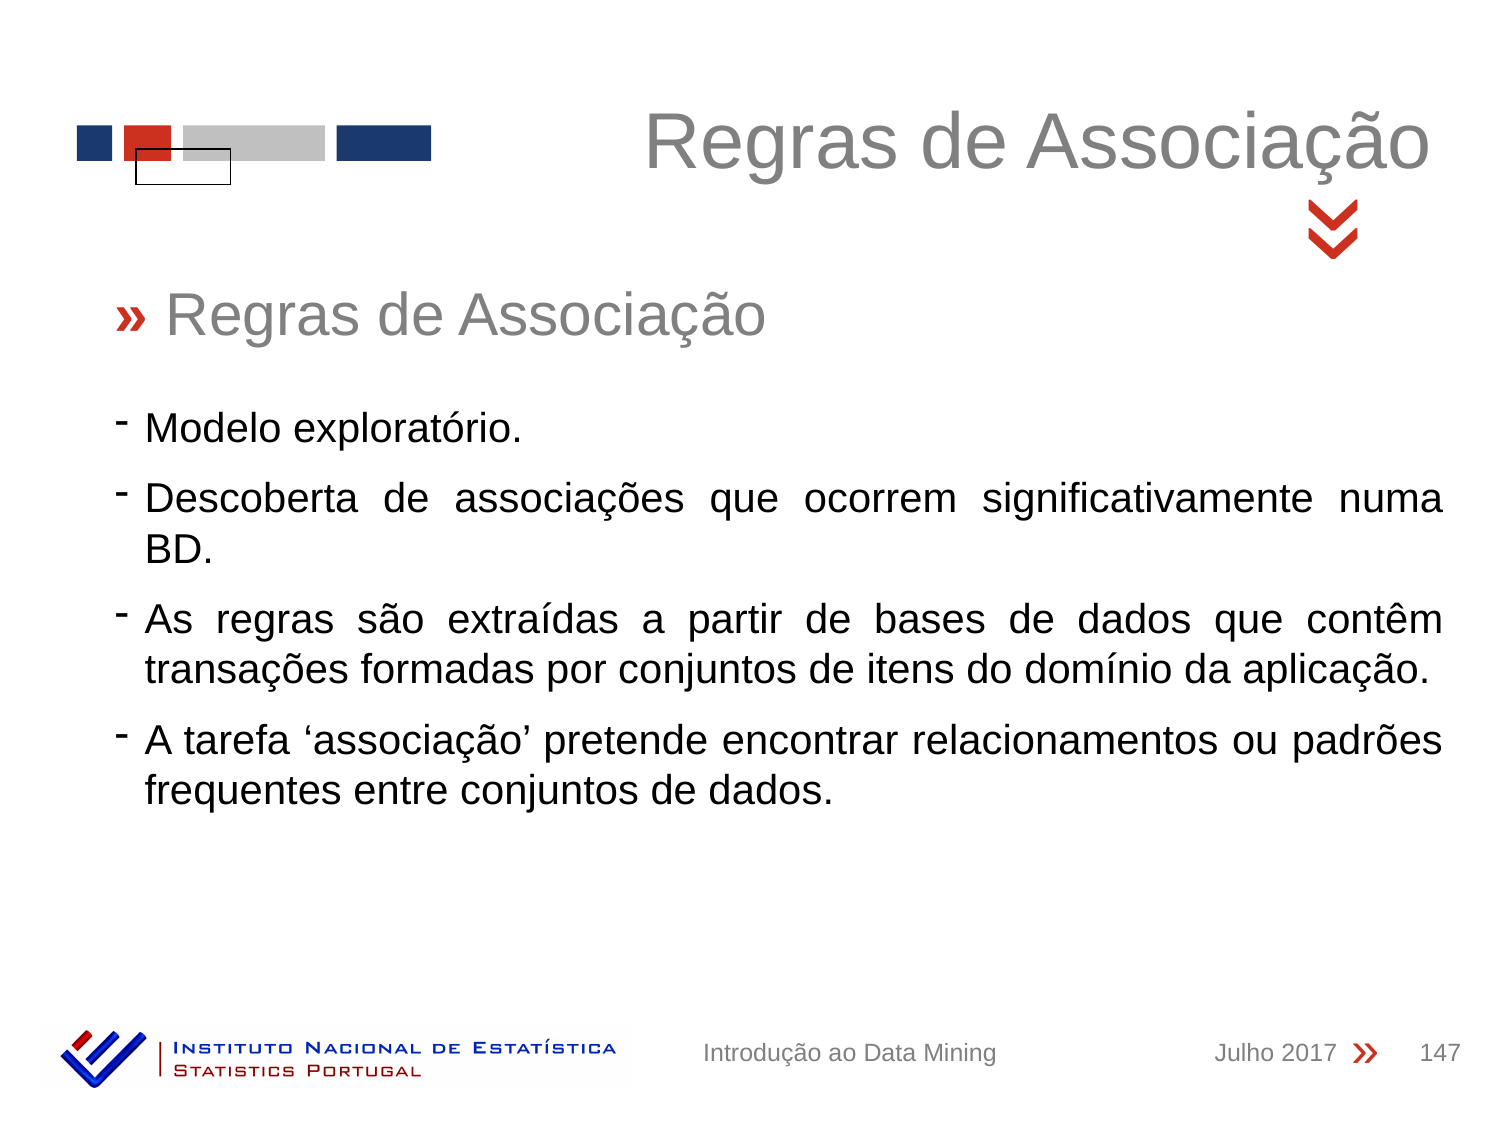

Regras de Associação
«
» Regras de Associação
Modelo exploratório.
Descoberta de associações que ocorrem significativamente numa BD.
As regras são extraídas a partir de bases de dados que contêm transações formadas por conjuntos de itens do domínio da aplicação.
A tarefa ‘associação’ pretende encontrar relacionamentos ou padrões frequentes entre conjuntos de dados.
Introdução ao Data Mining
Julho 2017
147
«